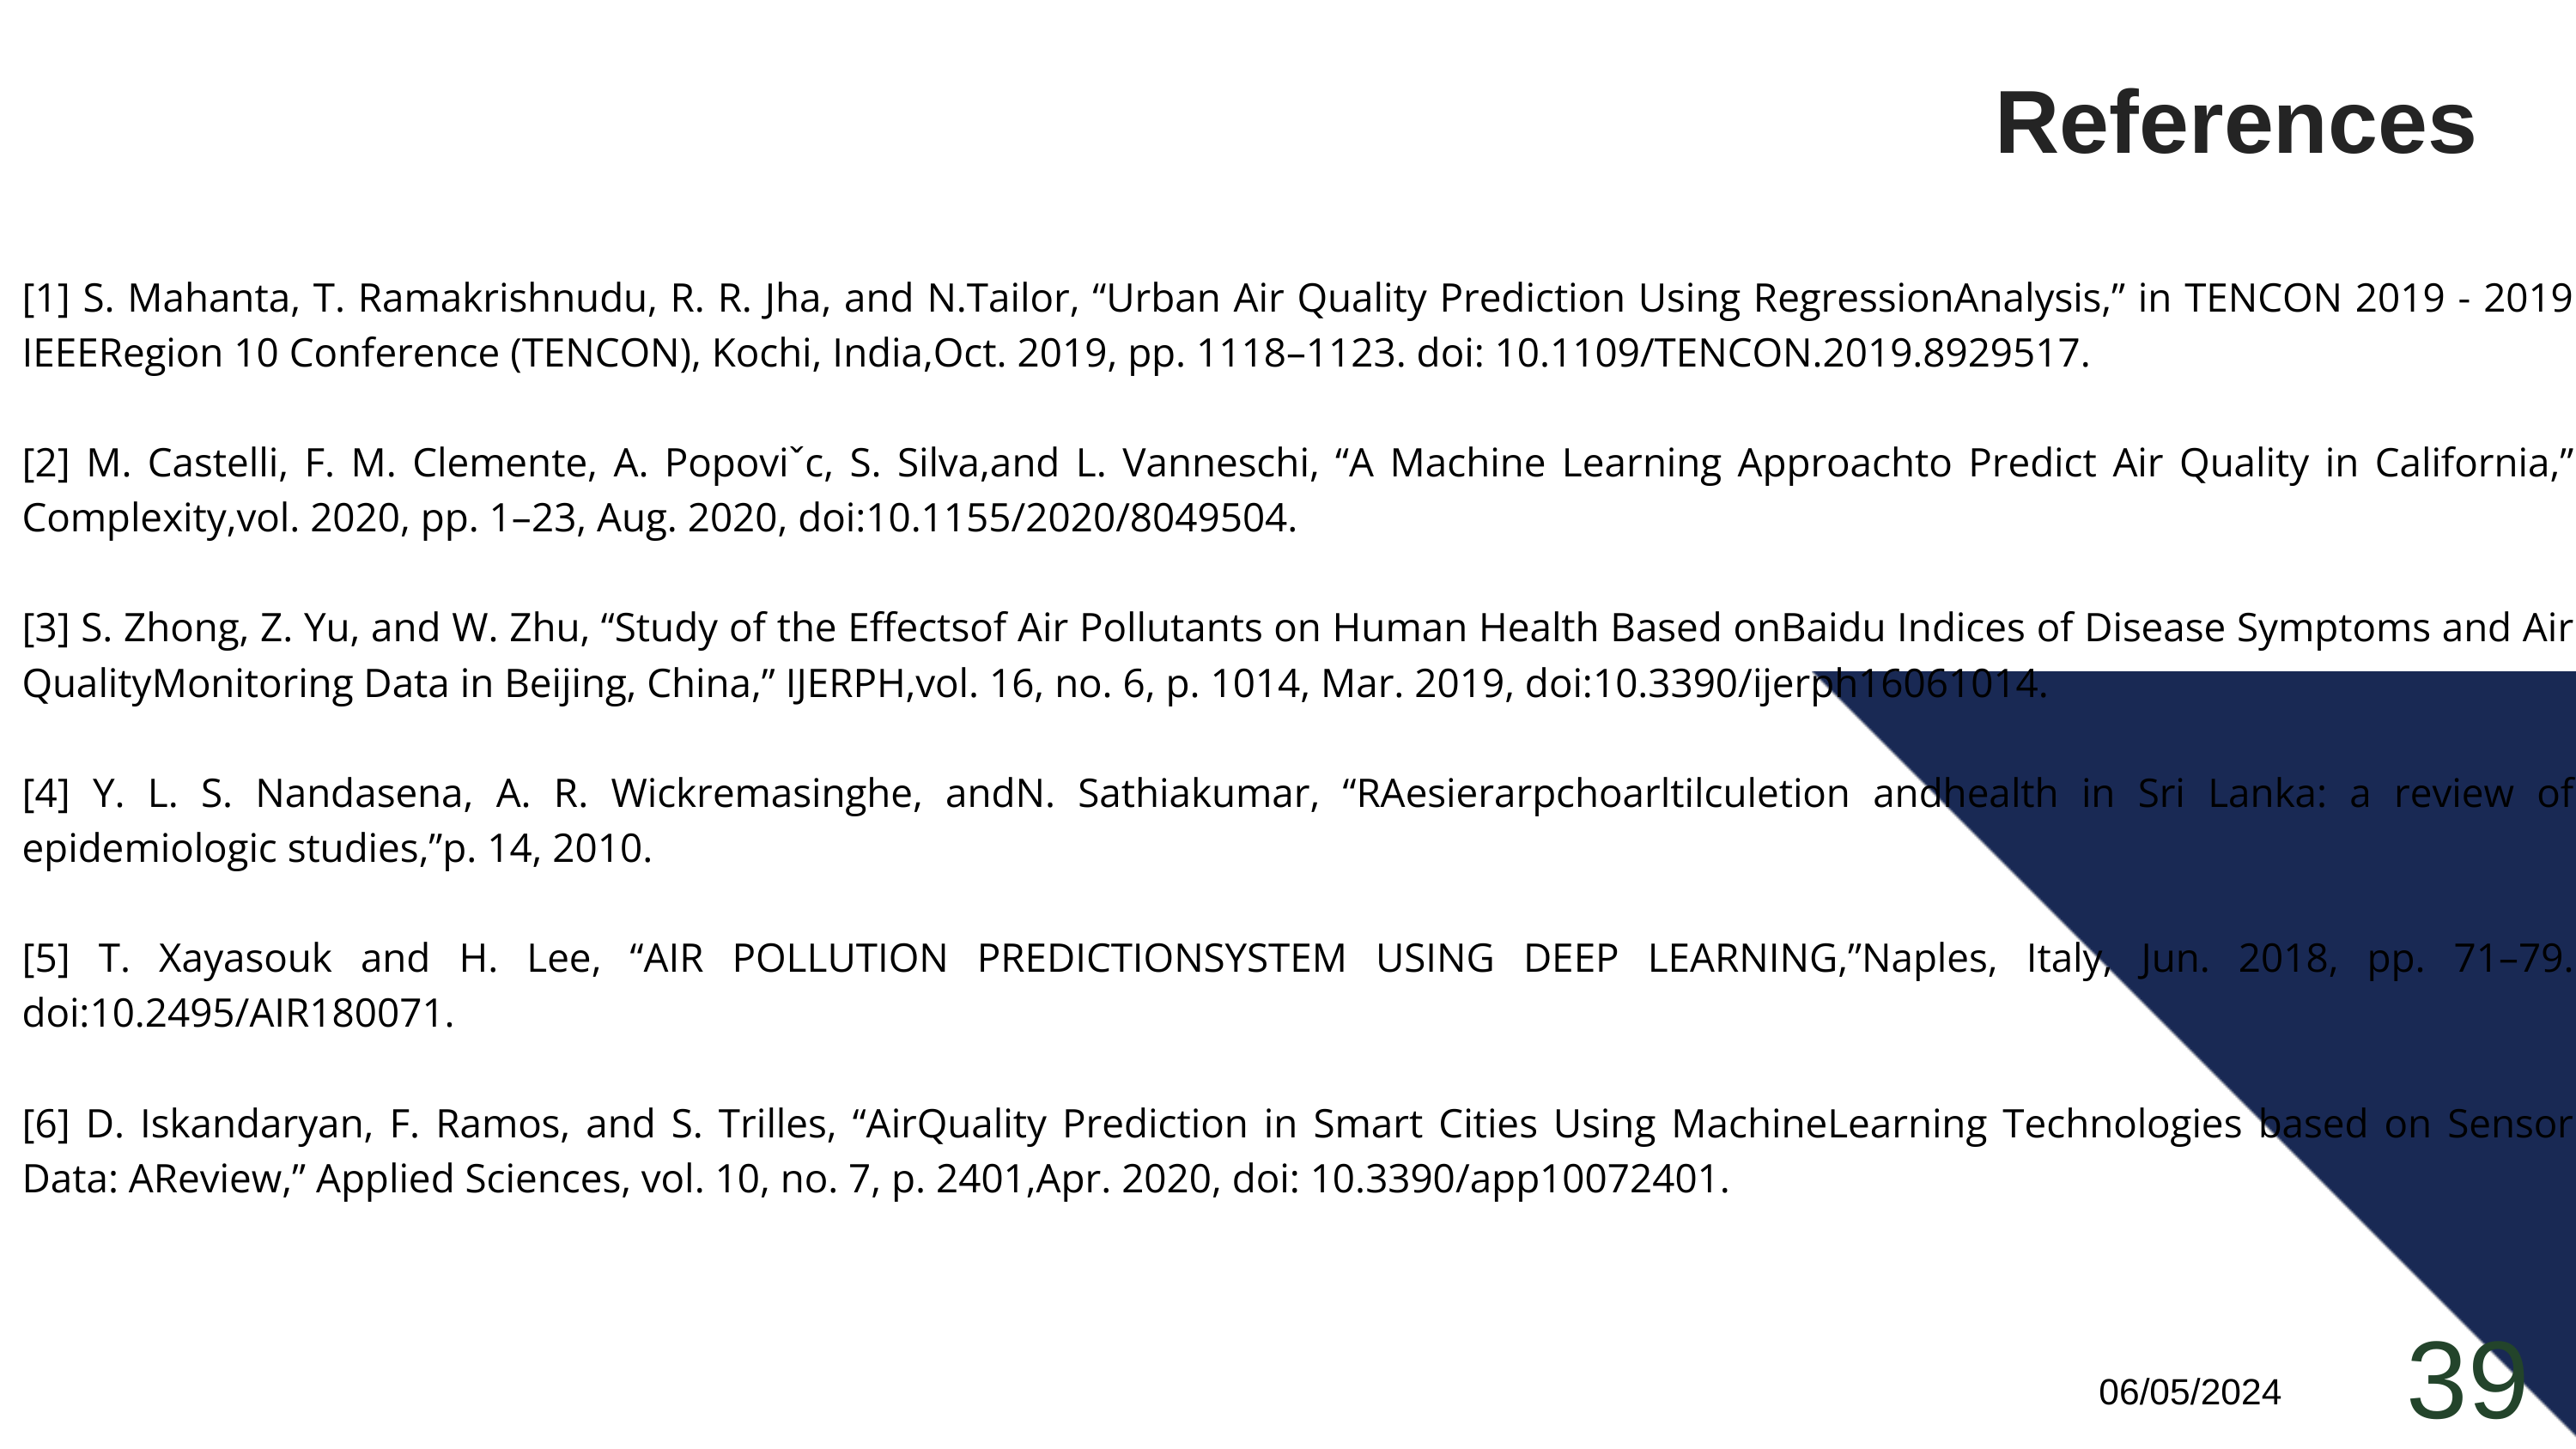

References
[1] S. Mahanta, T. Ramakrishnudu, R. R. Jha, and N.Tailor, “Urban Air Quality Prediction Using RegressionAnalysis,” in TENCON 2019 - 2019 IEEERegion 10 Conference (TENCON), Kochi, India,Oct. 2019, pp. 1118–1123. doi: 10.1109/TENCON.2019.8929517.

[2] M. Castelli, F. M. Clemente, A. Popoviˇc, S. Silva,and L. Vanneschi, “A Machine Learning Approachto Predict Air Quality in California,” Complexity,vol. 2020, pp. 1–23, Aug. 2020, doi:10.1155/2020/8049504.

[3] S. Zhong, Z. Yu, and W. Zhu, “Study of the Effectsof Air Pollutants on Human Health Based onBaidu Indices of Disease Symptoms and Air QualityMonitoring Data in Beijing, China,” IJERPH,vol. 16, no. 6, p. 1014, Mar. 2019, doi:10.3390/ijerph16061014.

[4] Y. L. S. Nandasena, A. R. Wickremasinghe, andN. Sathiakumar, “RAesierarpchoarltilculetion andhealth in Sri Lanka: a review of epidemiologic studies,”p. 14, 2010.

[5] T. Xayasouk and H. Lee, “AIR POLLUTION PREDICTIONSYSTEM USING DEEP LEARNING,”Naples, Italy, Jun. 2018, pp. 71–79. doi:10.2495/AIR180071.

[6] D. Iskandaryan, F. Ramos, and S. Trilles, “AirQuality Prediction in Smart Cities Using MachineLearning Technologies based on Sensor Data: AReview,” Applied Sciences, vol. 10, no. 7, p. 2401,Apr. 2020, doi: 10.3390/app10072401.

39
06/05/2024